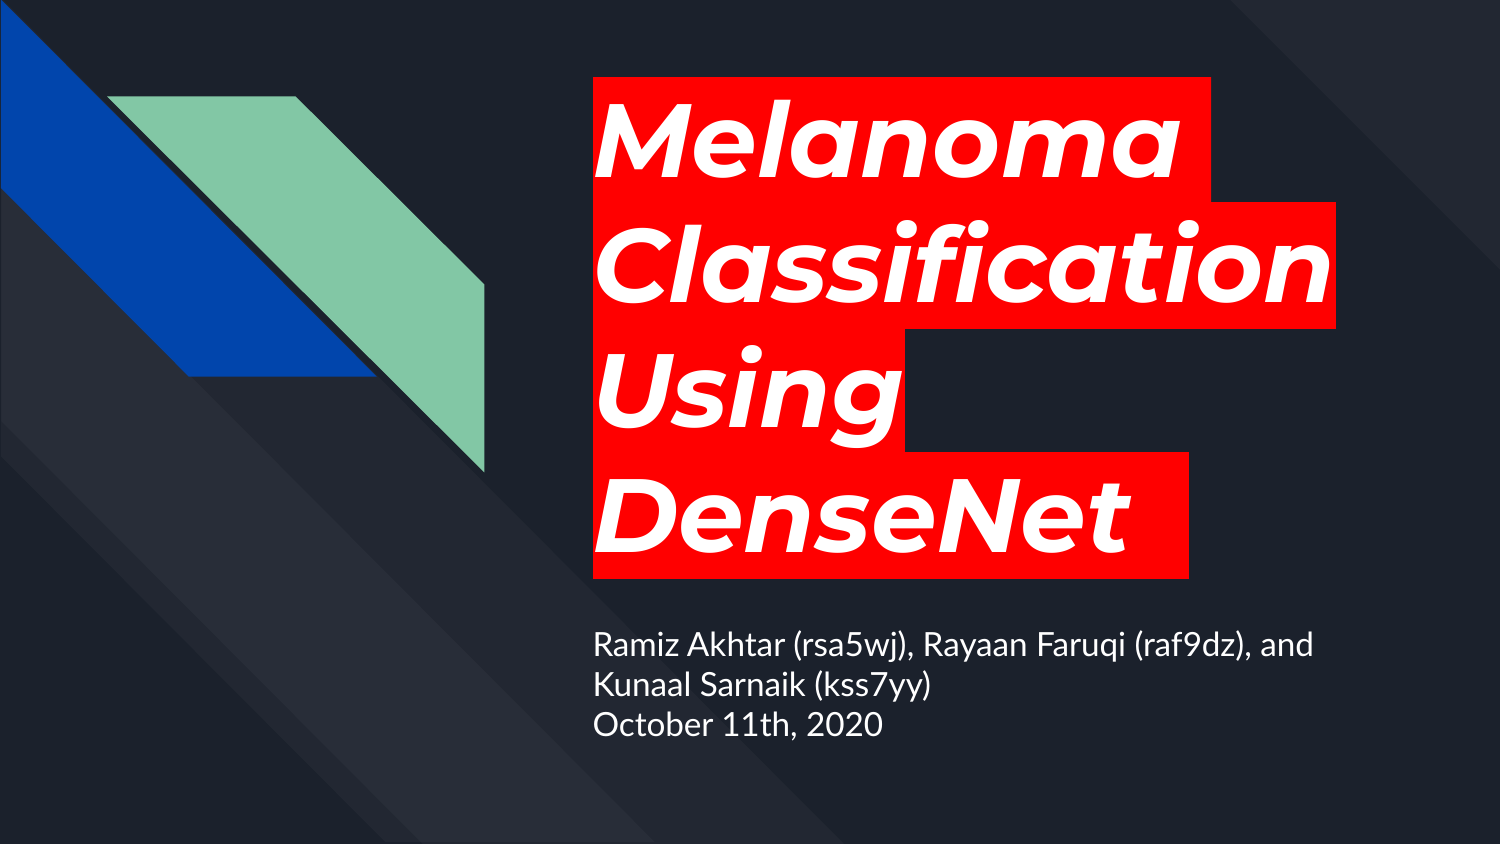

# Melanoma. Classification
Using DenseNet.
Ramiz Akhtar (rsa5wj), Rayaan Faruqi (raf9dz), and Kunaal Sarnaik (kss7yy)
October 11th, 2020